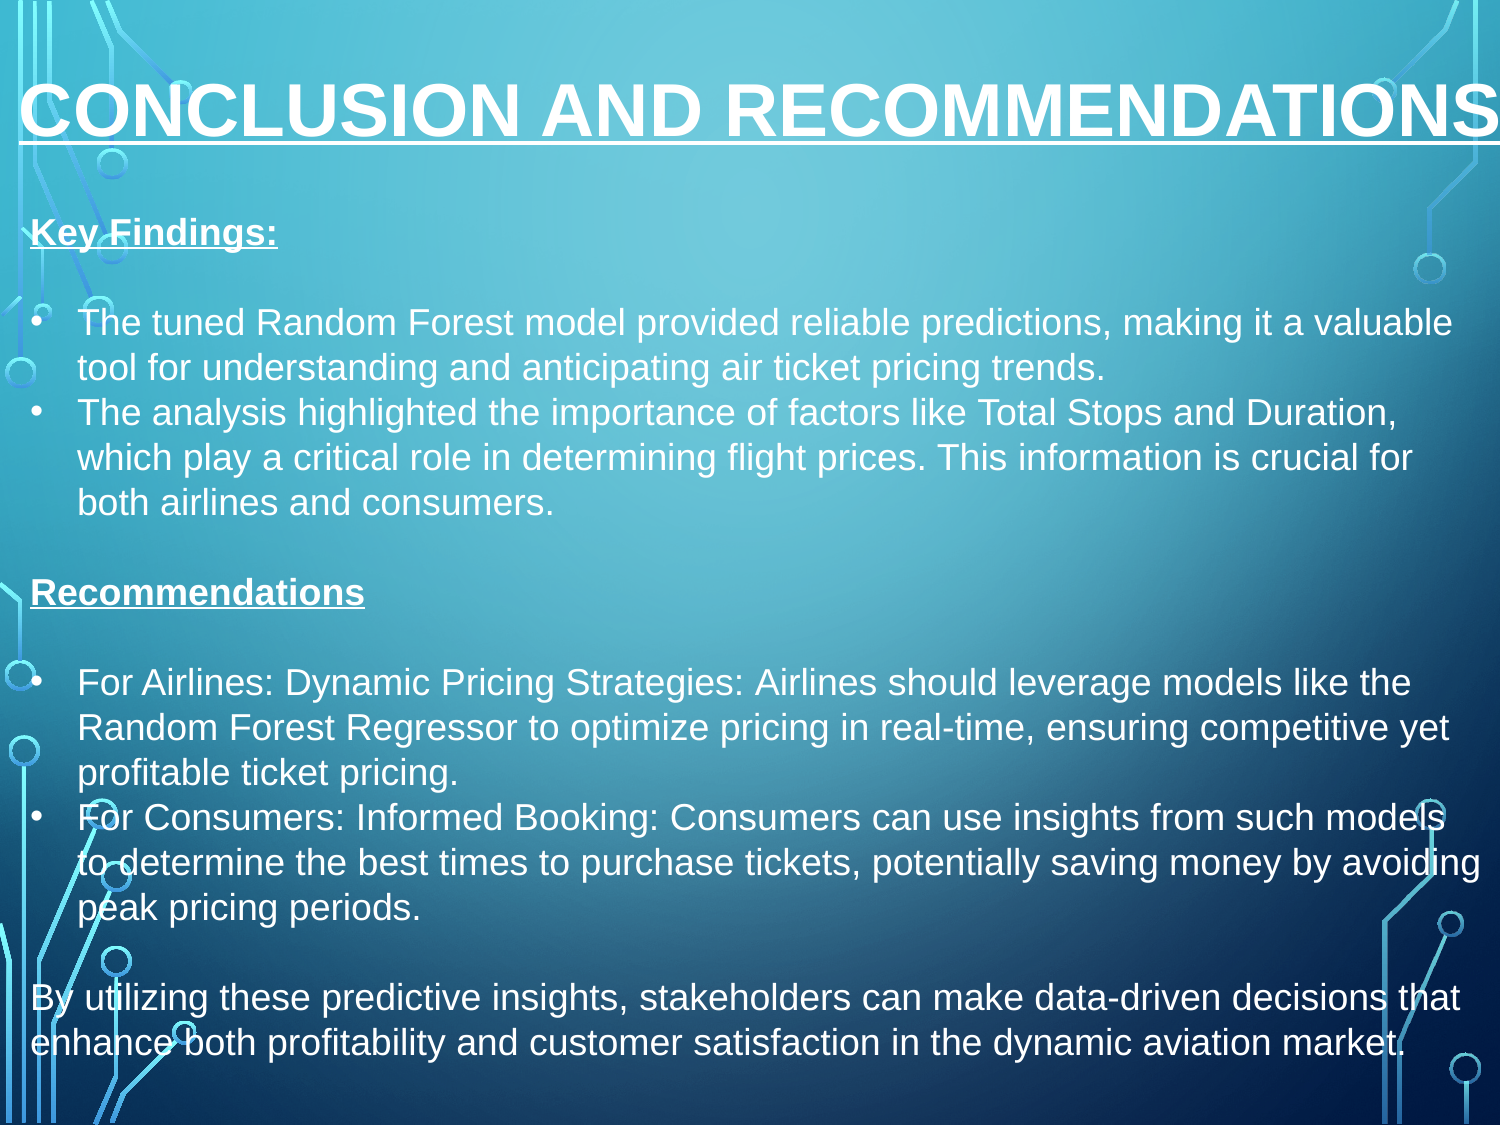

# Conclusion and Recommendations
Key Findings:

The tuned Random Forest model provided reliable predictions, making it a valuable tool for understanding and anticipating air ticket pricing trends.
The analysis highlighted the importance of factors like Total Stops and Duration, which play a critical role in determining flight prices. This information is crucial for both airlines and consumers.

Recommendations

For Airlines: Dynamic Pricing Strategies: Airlines should leverage models like the Random Forest Regressor to optimize pricing in real-time, ensuring competitive yet profitable ticket pricing.
For Consumers: Informed Booking: Consumers can use insights from such models to determine the best times to purchase tickets, potentially saving money by avoiding peak pricing periods.

By utilizing these predictive insights, stakeholders can make data-driven decisions that enhance both profitability and customer satisfaction in the dynamic aviation market.